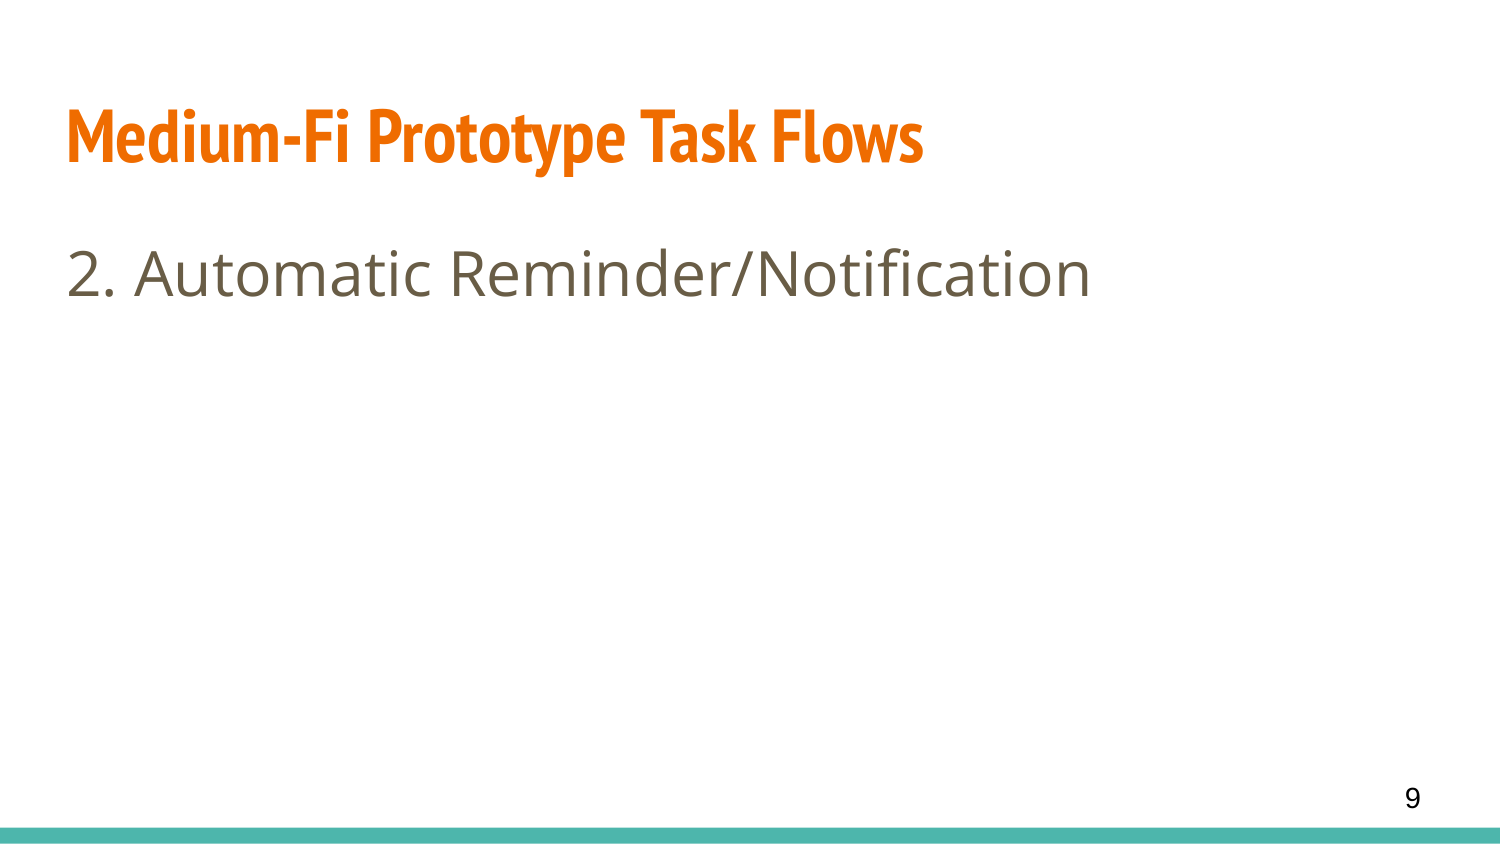

# Medium-Fi Prototype Task Flows
2. Automatic Reminder/Notification
9